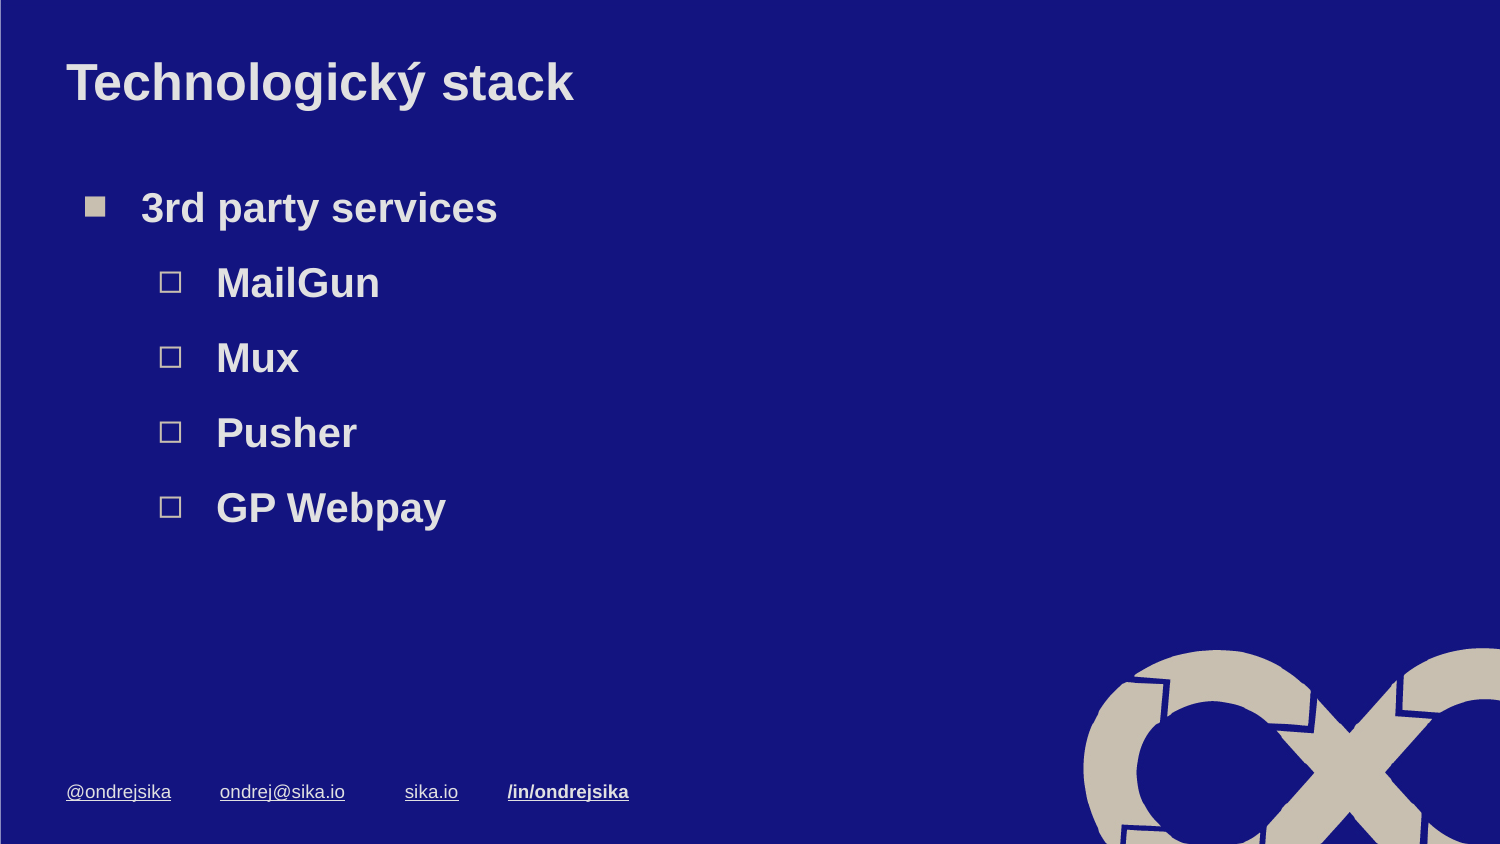

# Technologický stack
3rd party services
MailGun
Mux
Pusher
GP Webpay